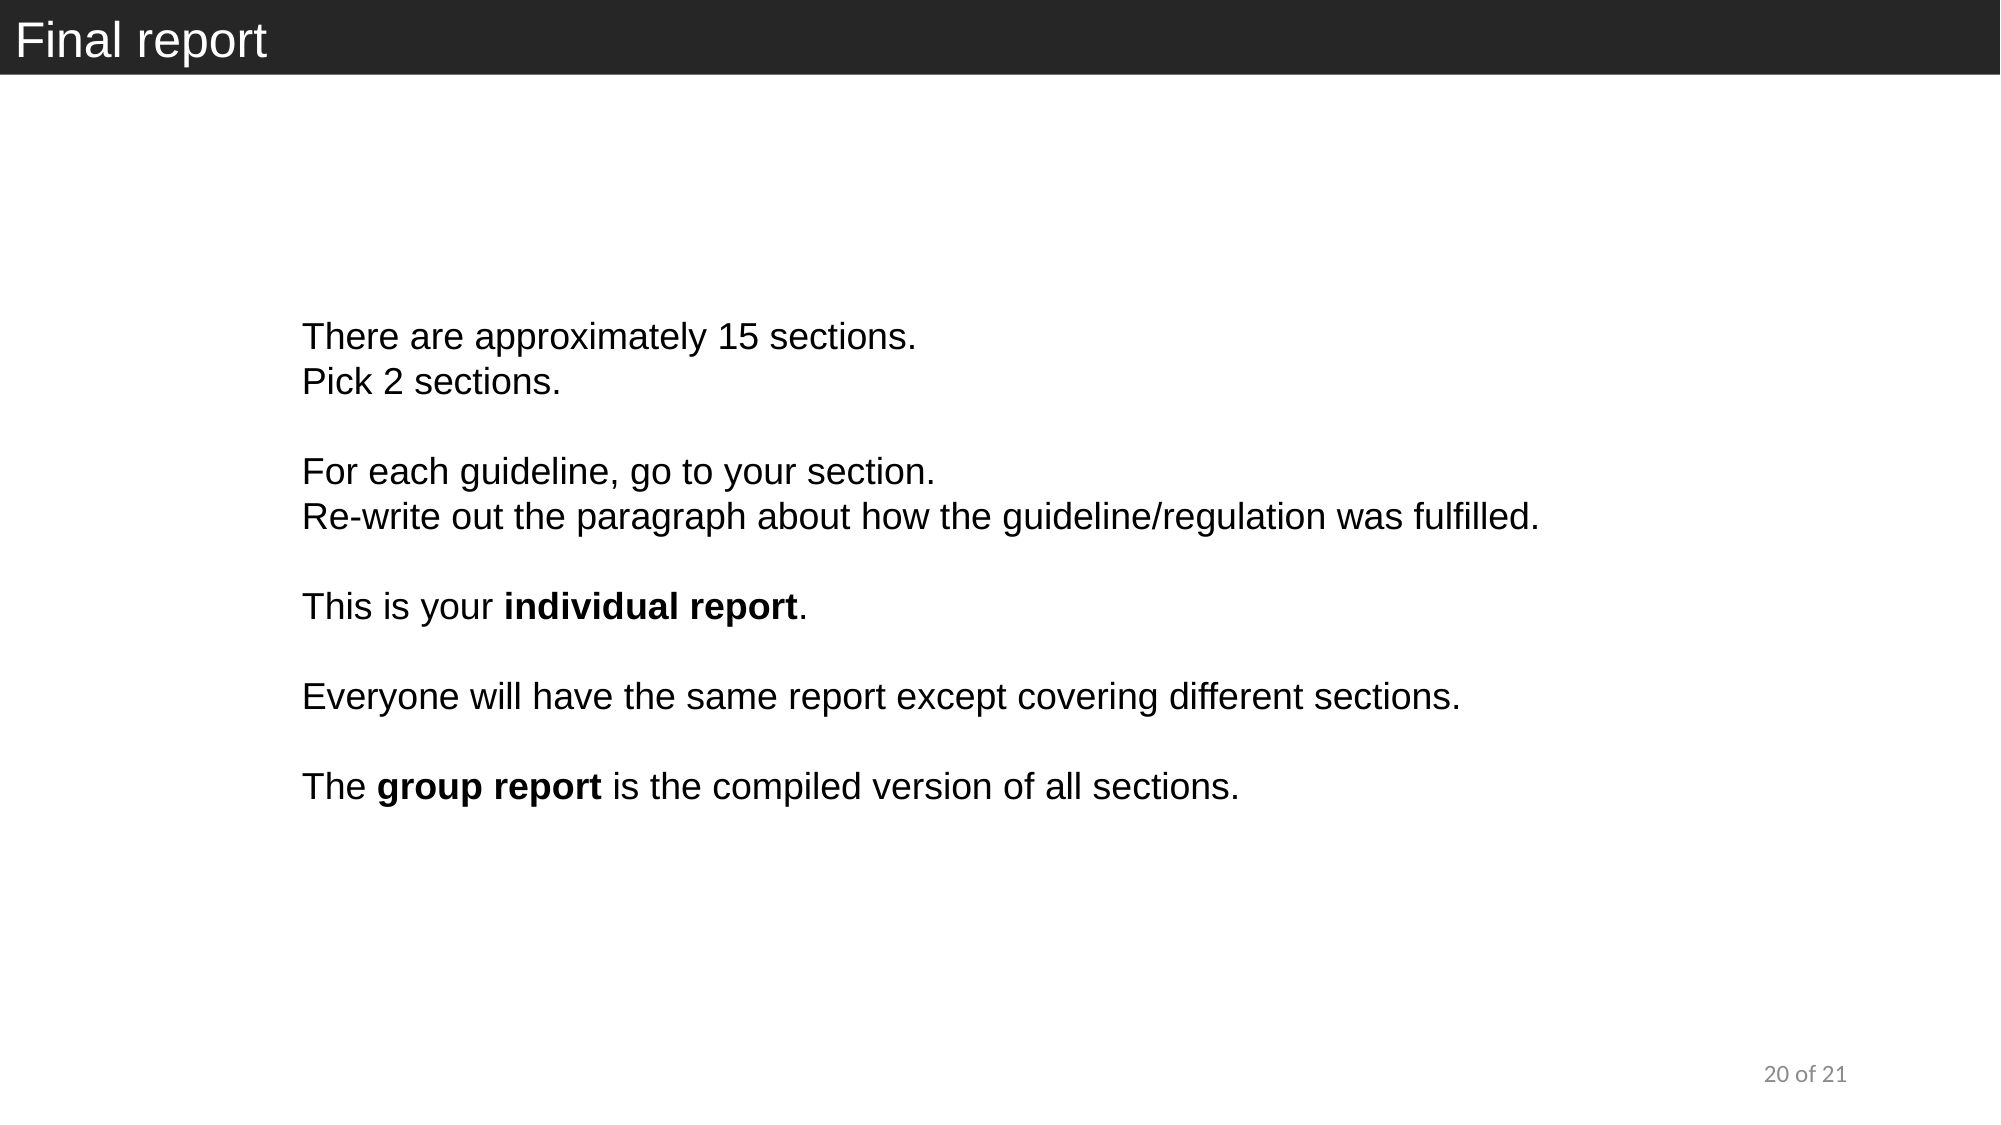

Final report
There are approximately 15 sections.
Pick 2 sections.

For each guideline, go to your section.
Re-write out the paragraph about how the guideline/regulation was fulfilled.

This is your individual report.

Everyone will have the same report except covering different sections.

The group report is the compiled version of all sections.
20 of 21